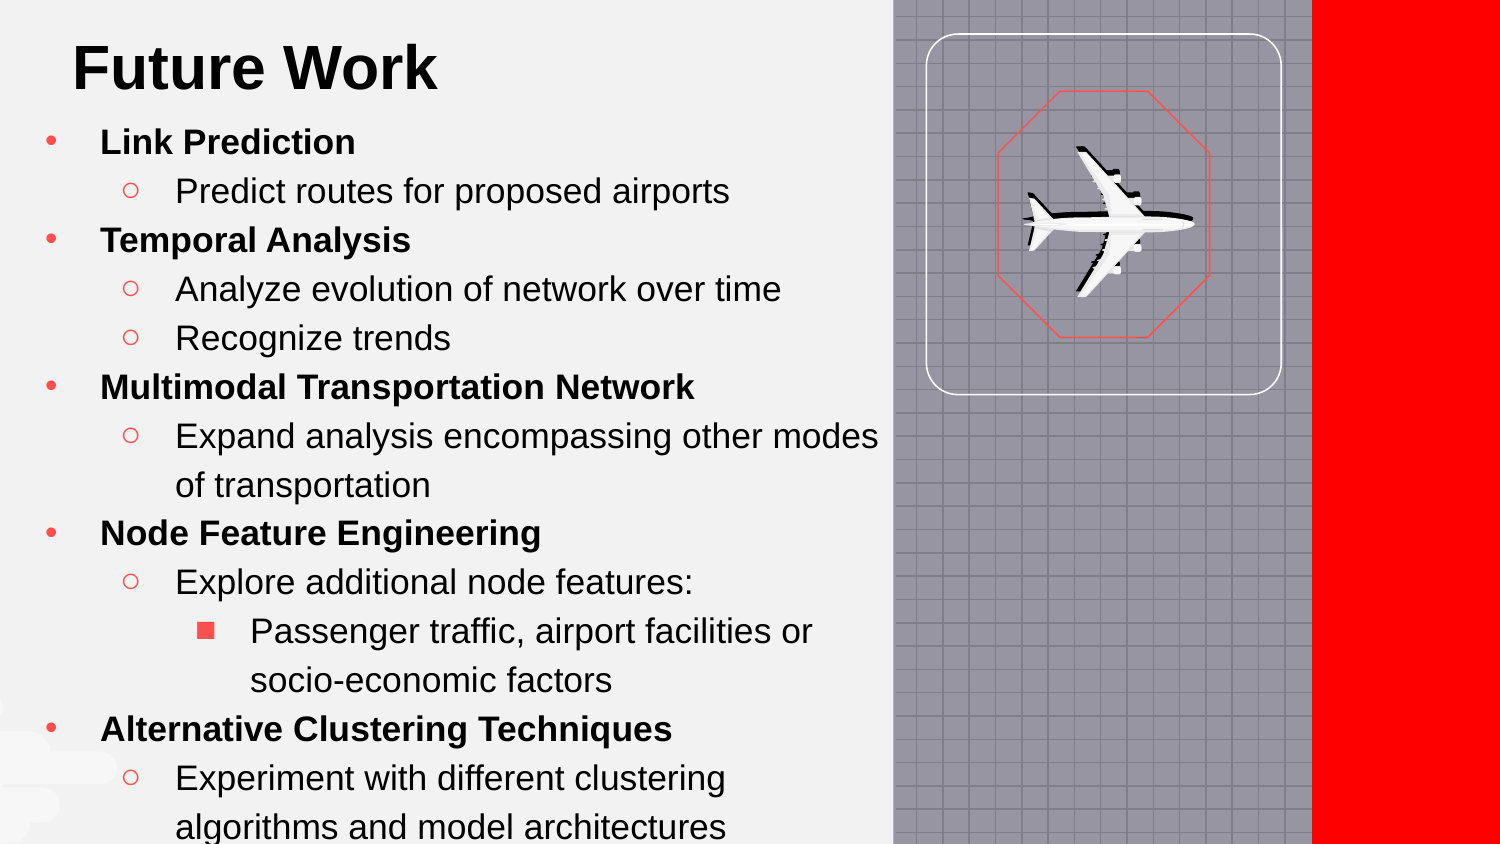

Future Work
Link Prediction
Predict routes for proposed airports
Temporal Analysis
Analyze evolution of network over time
Recognize trends
Multimodal Transportation Network
Expand analysis encompassing other modes of transportation
Node Feature Engineering
Explore additional node features:
Passenger traffic, airport facilities or socio-economic factors
Alternative Clustering Techniques
Experiment with different clustering algorithms and model architectures